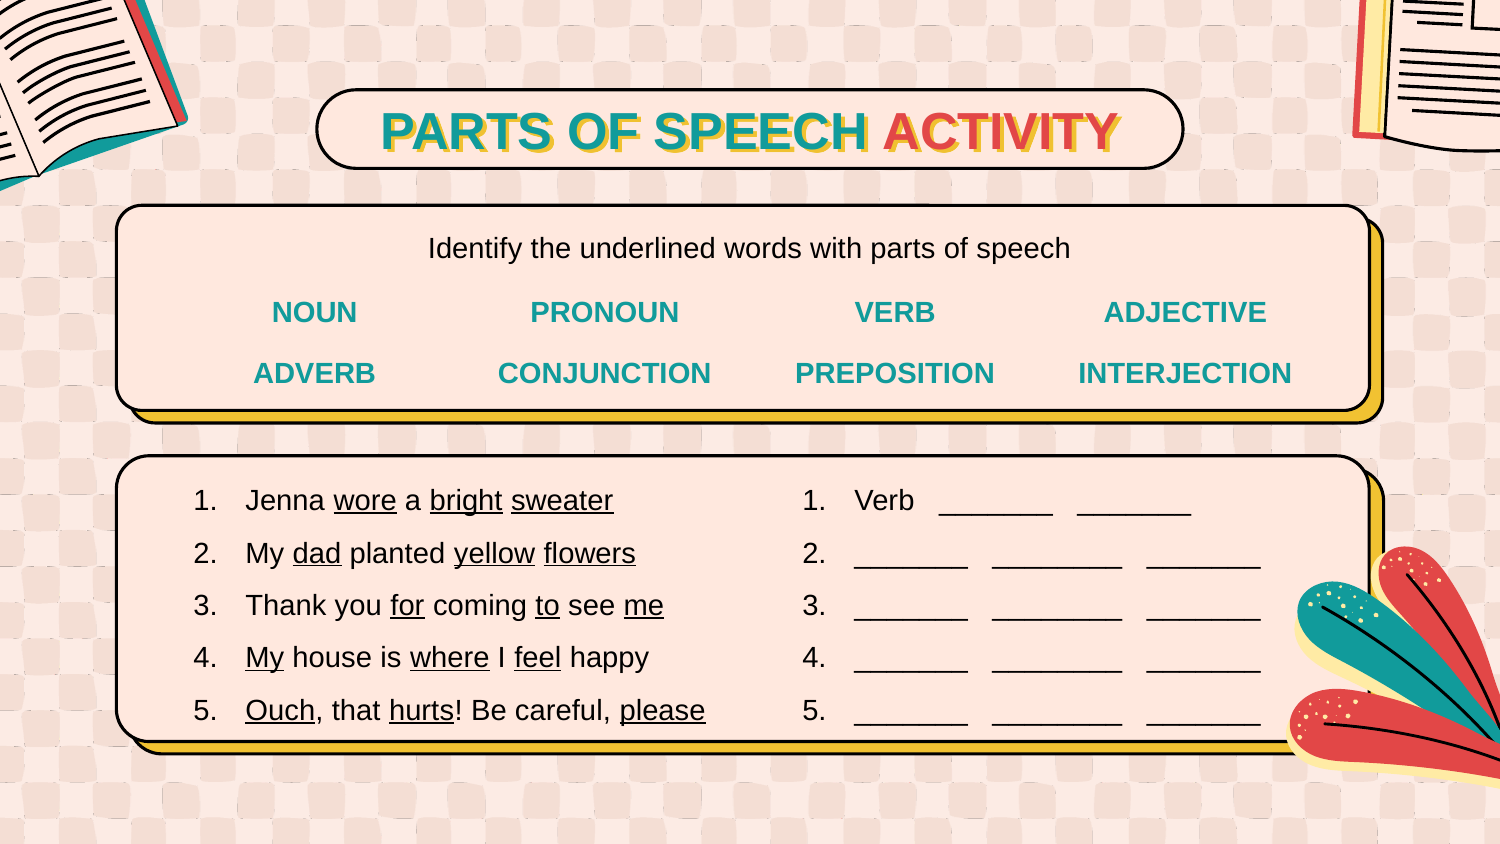

# PARTS OF SPEECH ACTIVITY

Identify the underlined words with parts of speech
NOUN
PRONOUN
VERB
ADJECTIVE
ADVERB
CONJUNCTION
PREPOSITION
INTERJECTION

Jenna wore a bright sweater
My dad planted yellow flowers
Thank you for coming to see me
My house is where I feel happy
Ouch, that hurts! Be careful, please
Verb   _______   _______
_______   ________   _______
_______   ________   _______
_______   ________   _______
_______   ________   _______